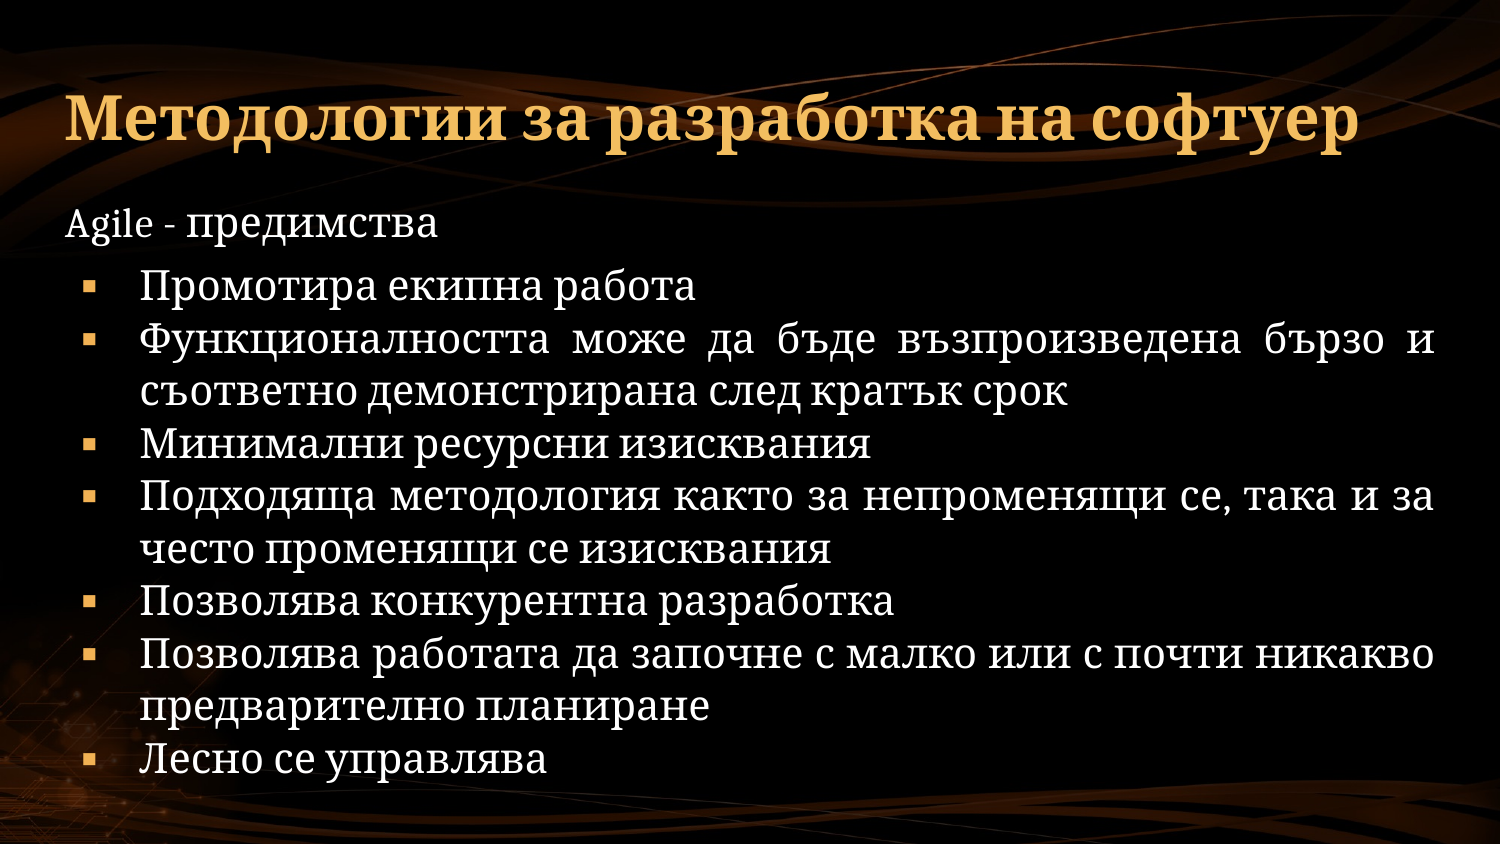

# Методологии за разработка на софтуер
Agile - предимства
Промотира екипна работа
Функционалността може да бъде възпроизведена бързо и съответно демонстрирана след кратък срок
Минимални ресурсни изисквания
Подходяща методология както за непроменящи се, така и за често променящи се изисквания
Позволява конкурентна разработка
Позволява работата да започне с малко или с почти никакво предварително планиране
Лесно се управлява